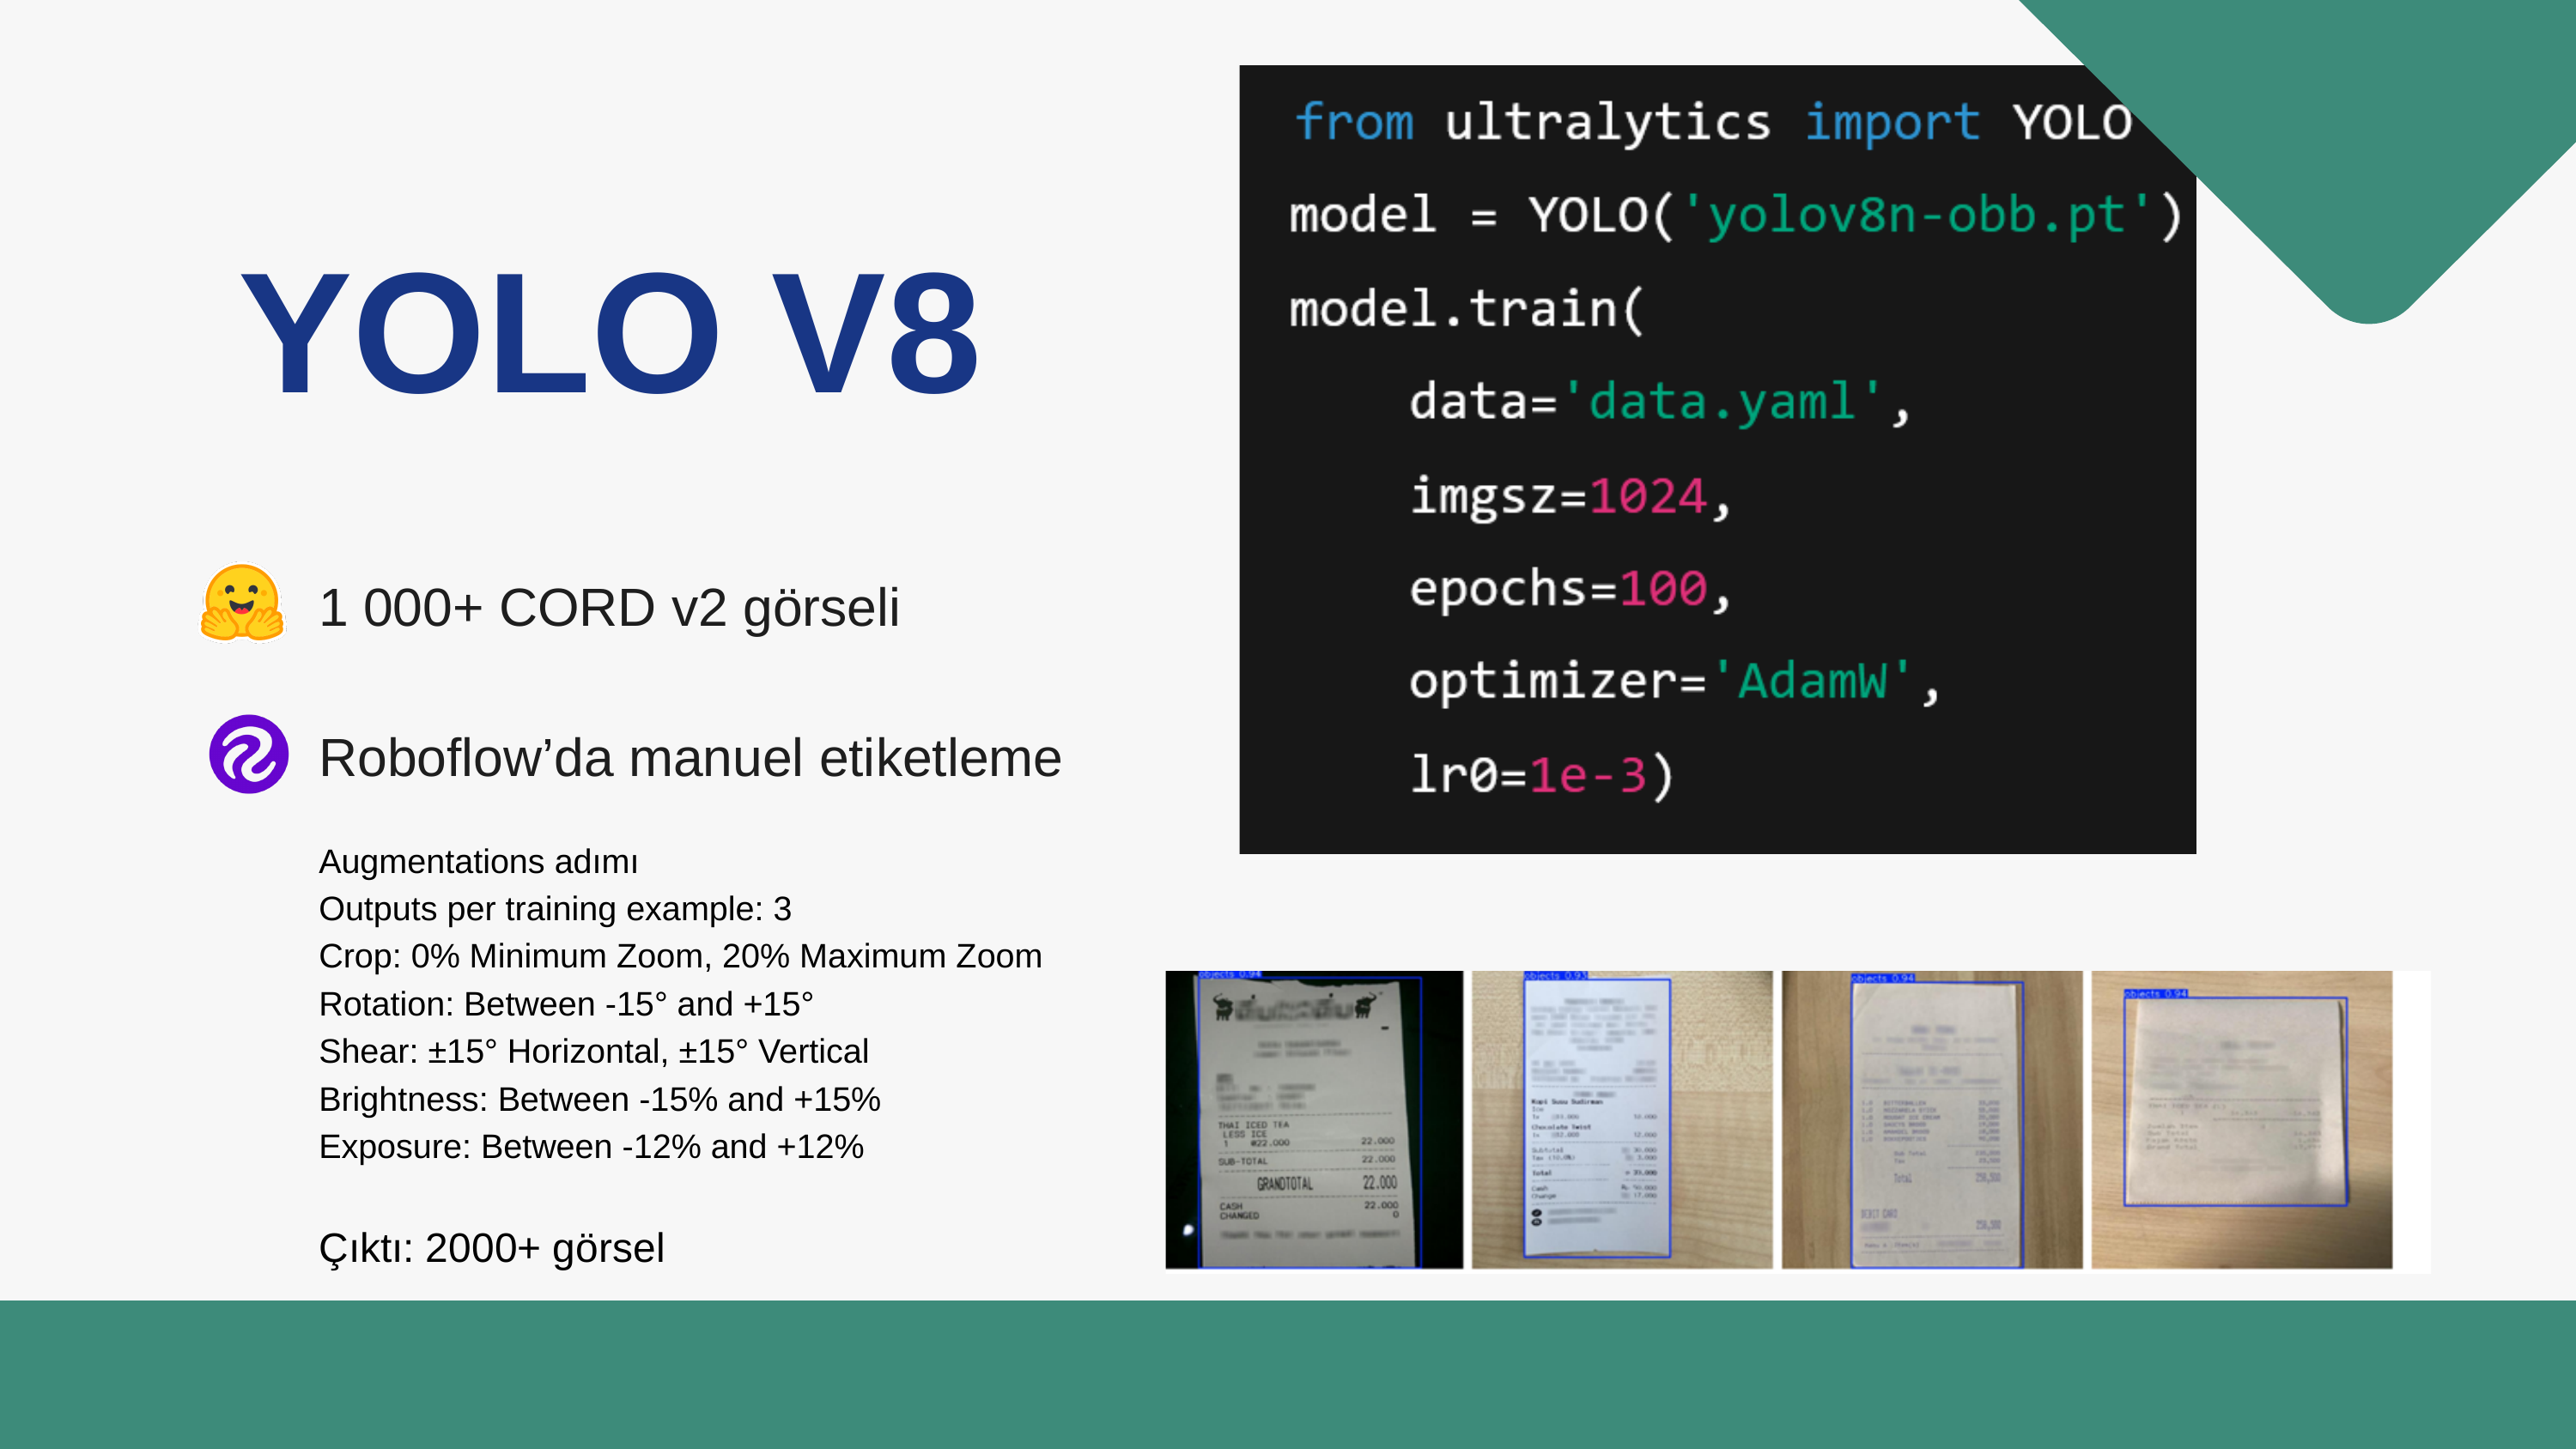

YOLO V8

1 000+ CORD v2 görseli

Roboflow’da manuel etiketleme

Augmentations adımı
Outputs per training example: 3
Crop: 0% Minimum Zoom, 20% Maximum Zoom
Rotation: Between -15° and +15°
Shear: ±15° Horizontal, ±15° Vertical
Brightness: Between -15% and +15%
Exposure: Between -12% and +12%

Çıktı: 2000+ görsel